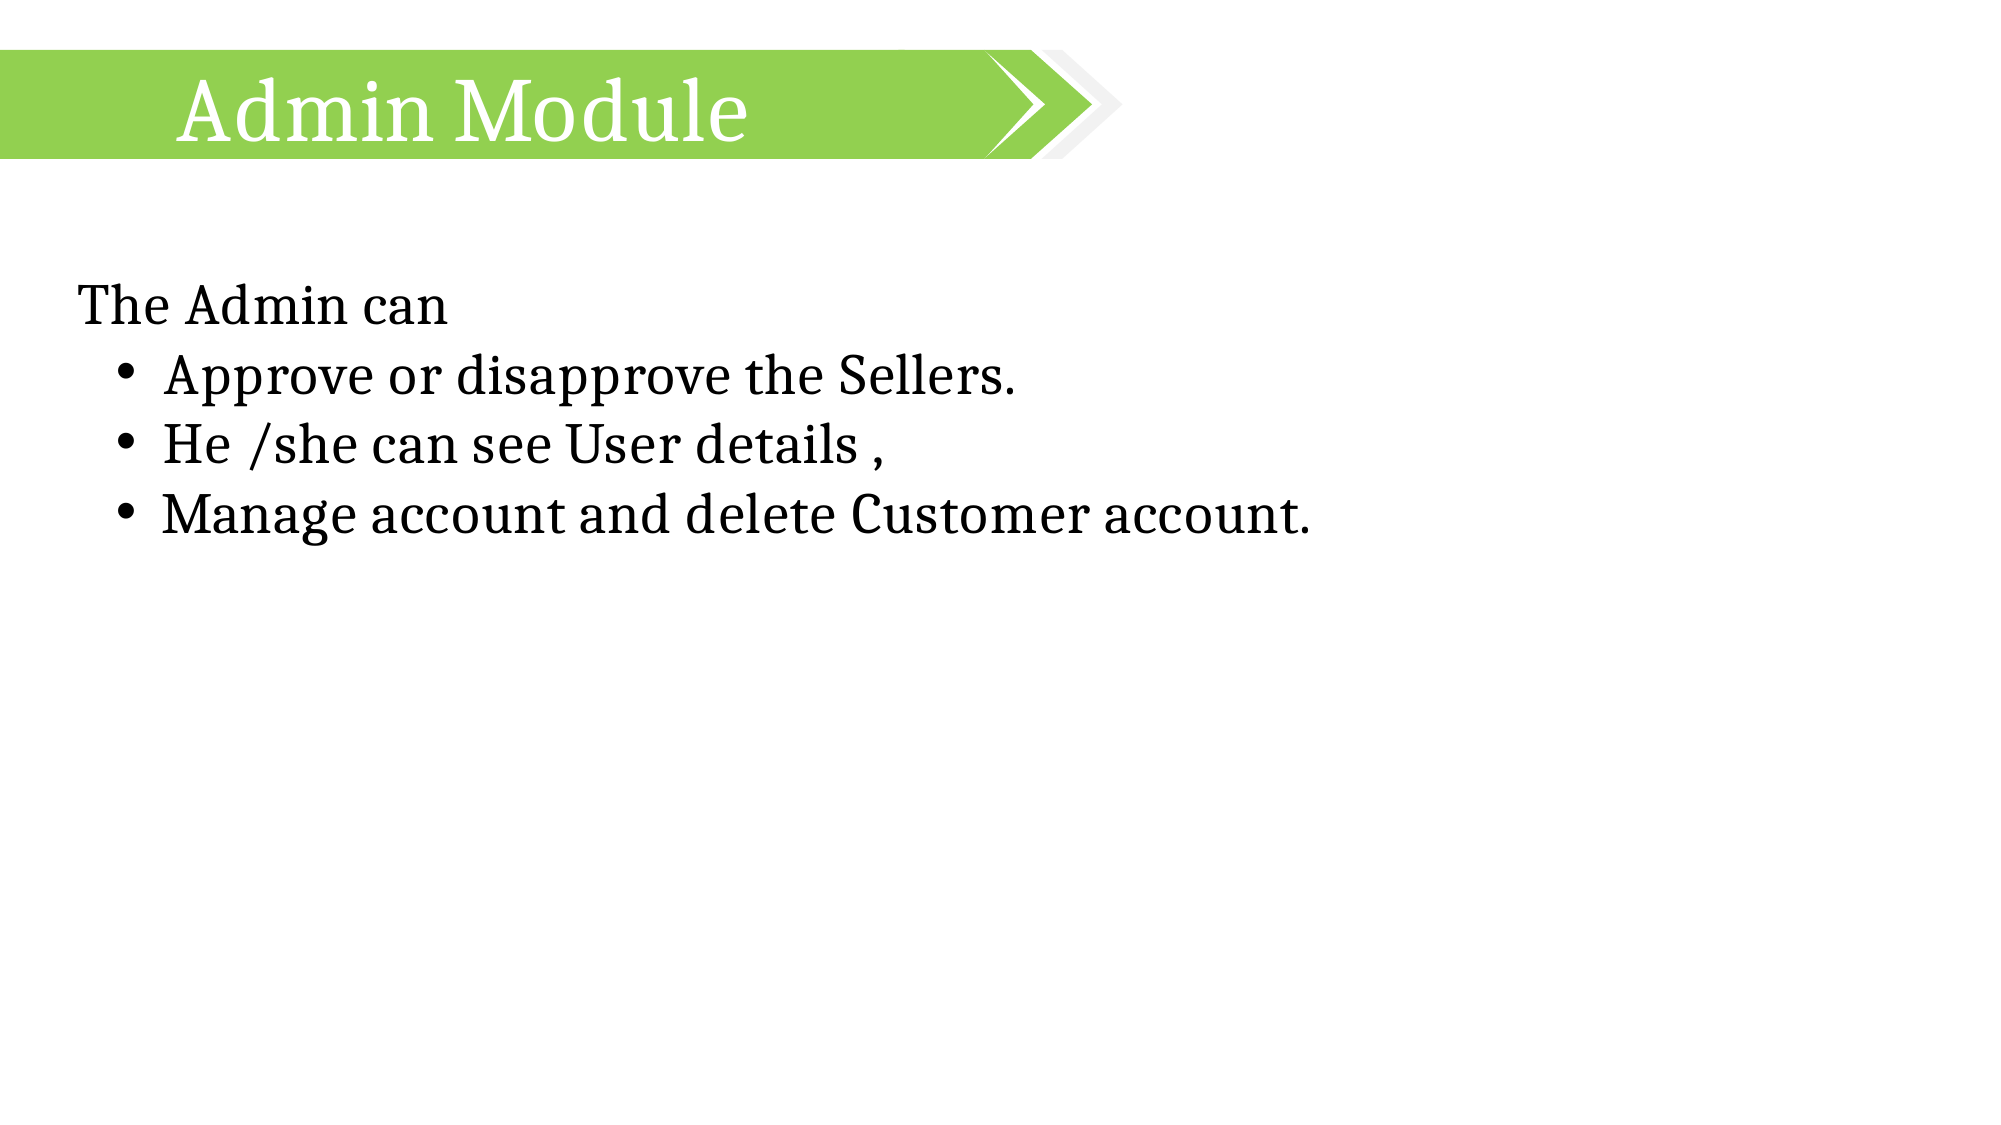

Admin Module

The Admin can
 Approve or disapprove the Sellers.
 He /she can see User details ,
 Manage account and delete Customer account.